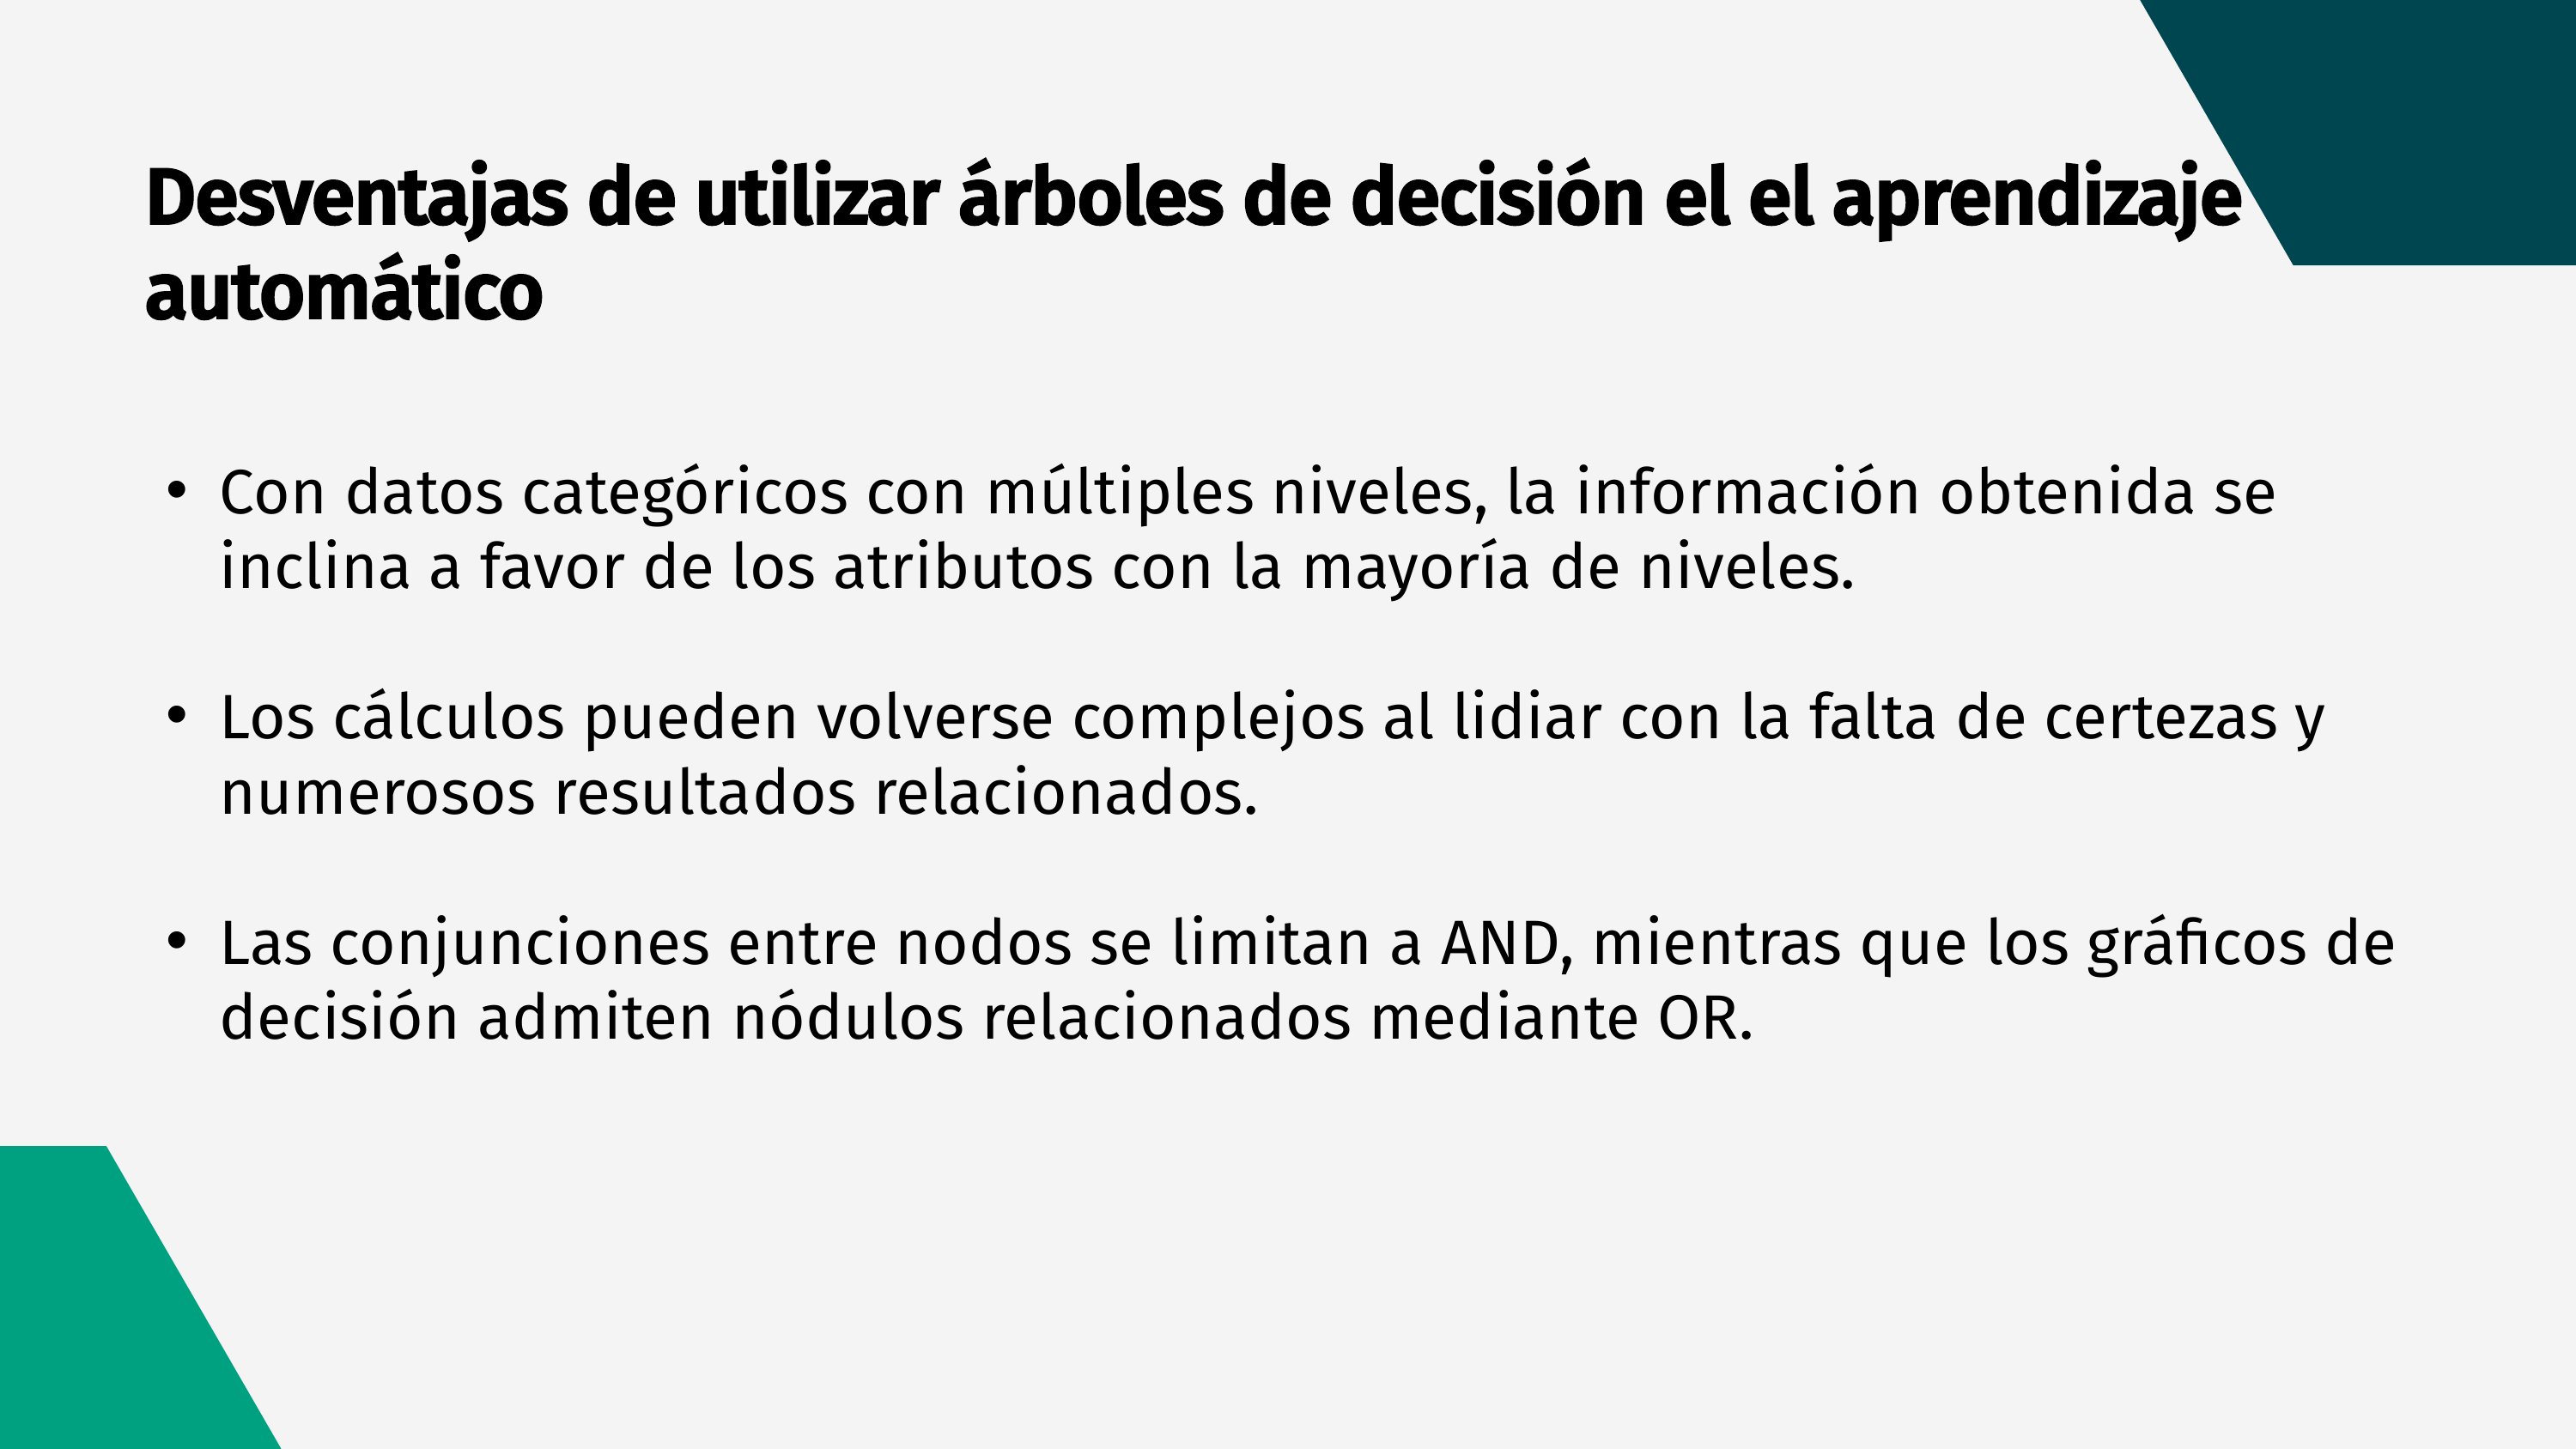

Desventajas de utilizar árboles de decisión el el aprendizaje automático
Con datos categóricos con múltiples niveles, la información obtenida se inclina a favor de los atributos con la mayoría de niveles.

Los cálculos pueden volverse complejos al lidiar con la falta de certezas y numerosos resultados relacionados.

Las conjunciones entre nodos se limitan a AND, mientras que los gráficos de decisión admiten nódulos relacionados mediante OR.